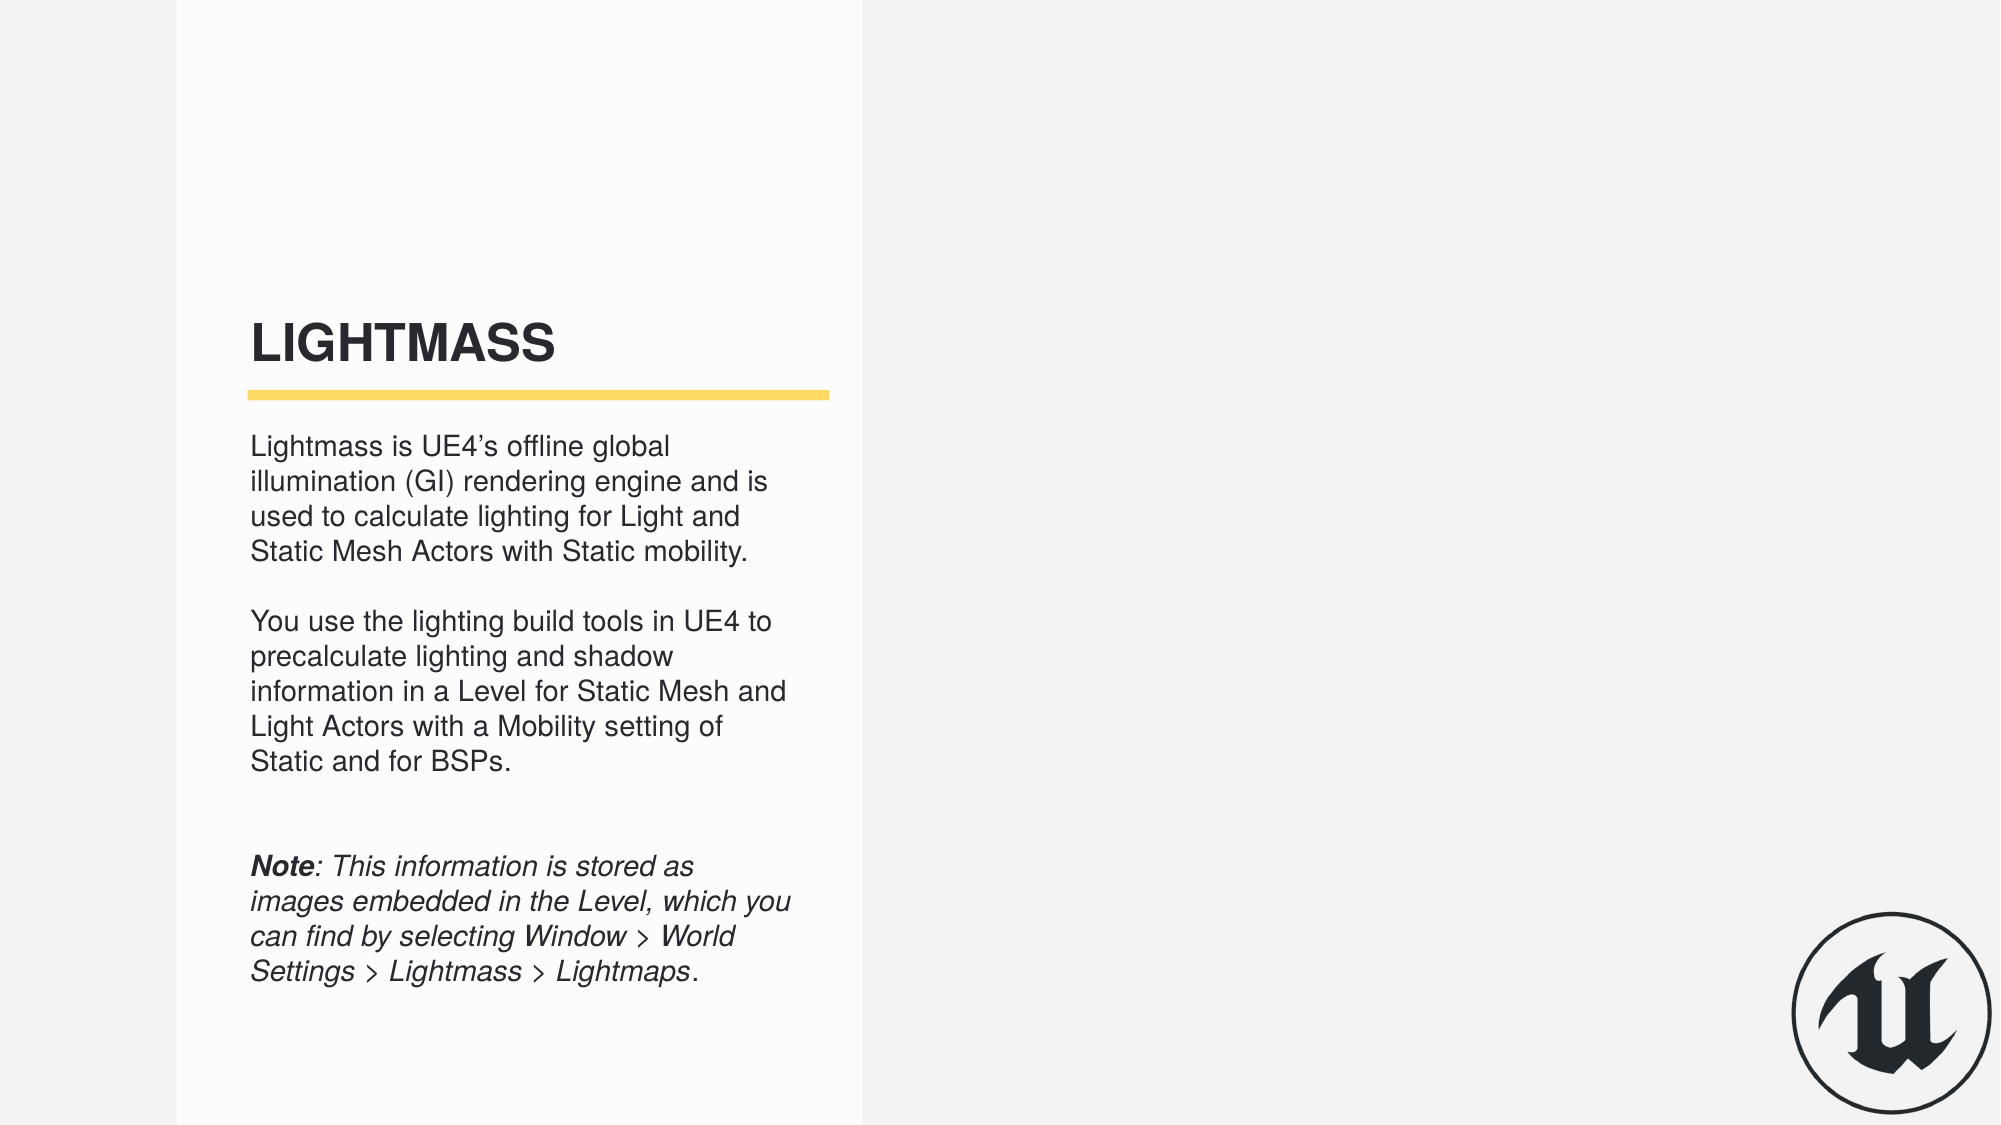

Lightmass

Lightmass is UE4’s offline global illumination (GI) rendering engine and is used to calculate lighting for Light and Static Mesh Actors with Static mobility.

You use the lighting build tools in UE4 to precalculate lighting and shadow information in a Level for Static Mesh and Light Actors with a Mobility setting of Static and for BSPs.

Note: This information is stored as images embedded in the Level, which you can find by selecting Window > World Settings > Lightmass > Lightmaps.